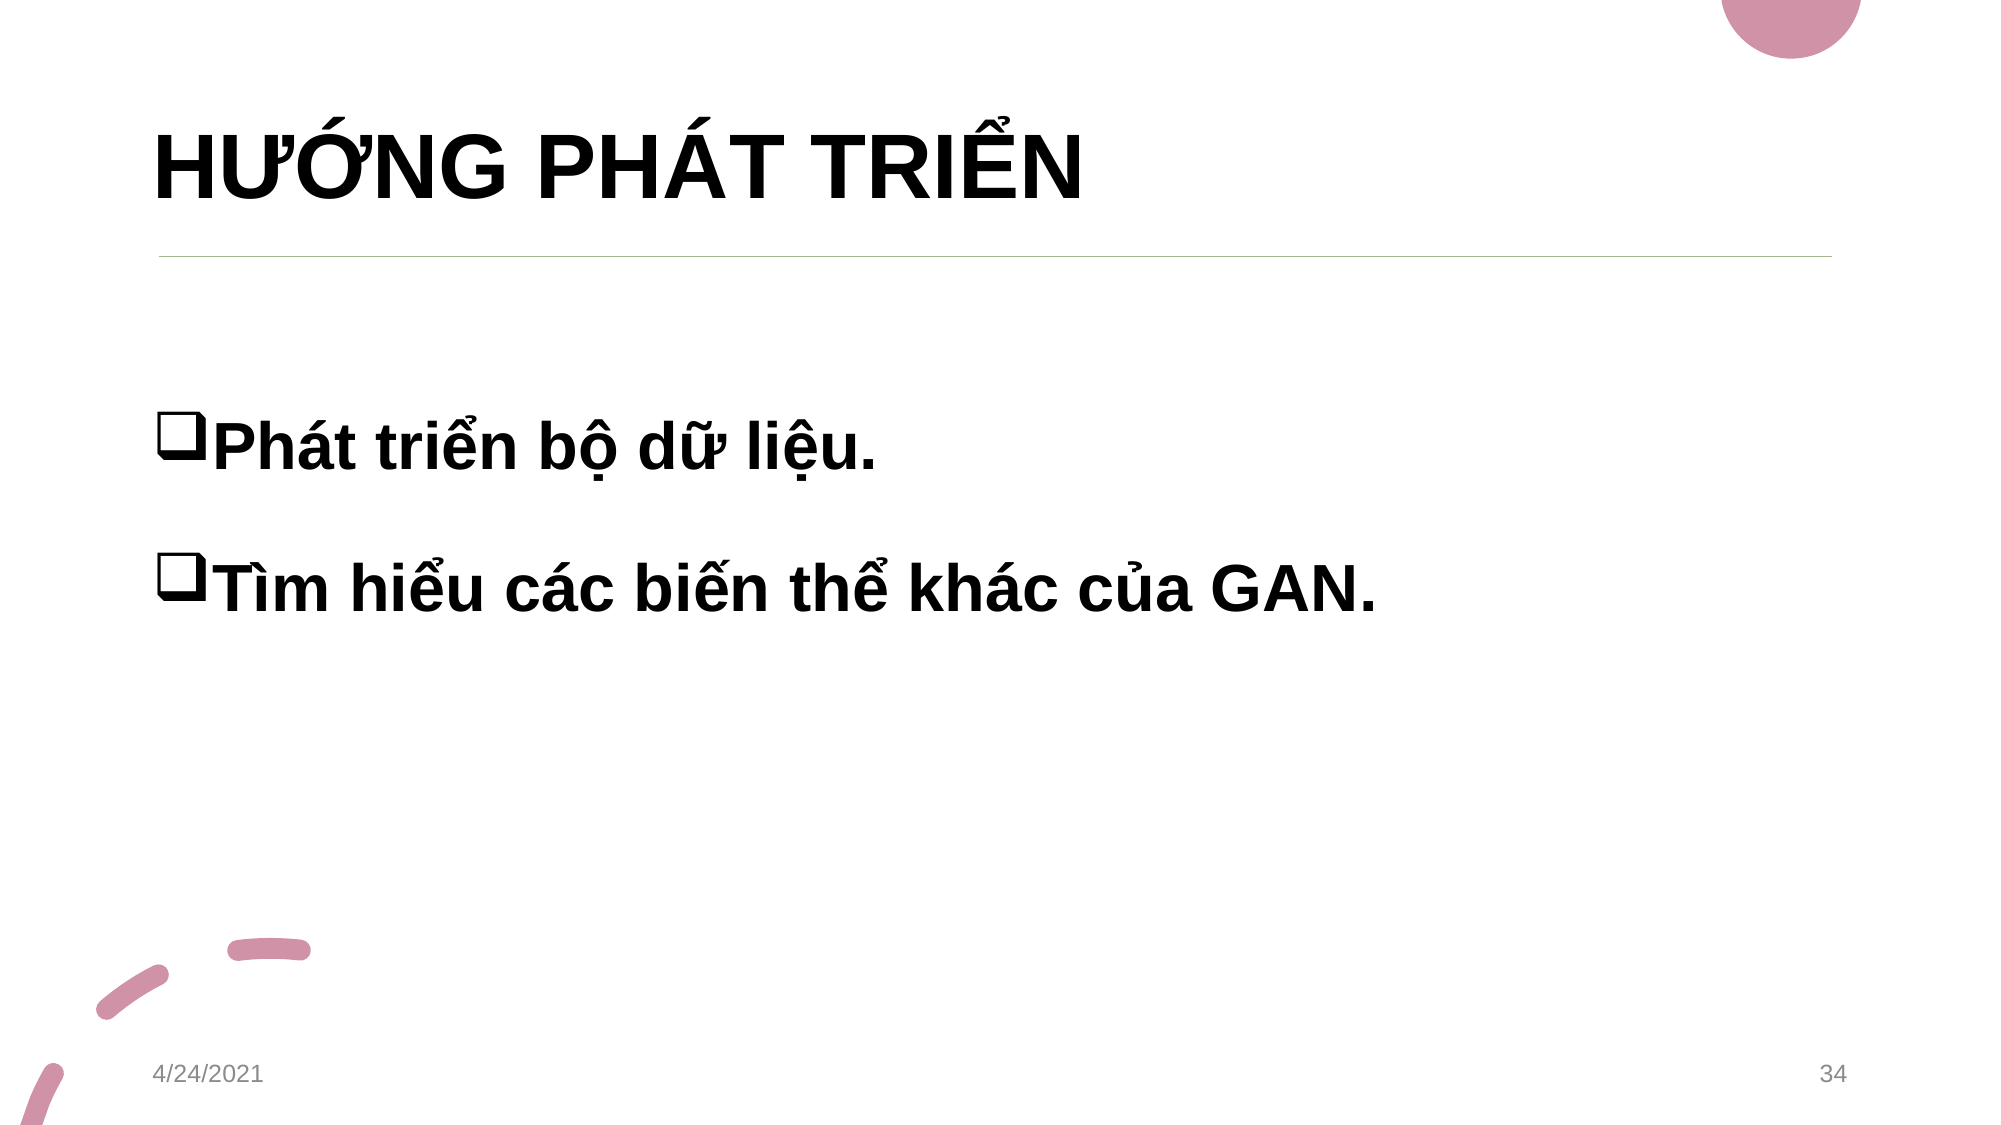

# HƯỚNG PHÁT TRIỂN
Phát triển bộ dữ liệu.
Tìm hiểu các biến thể khác của GAN.
4/24/2021
34